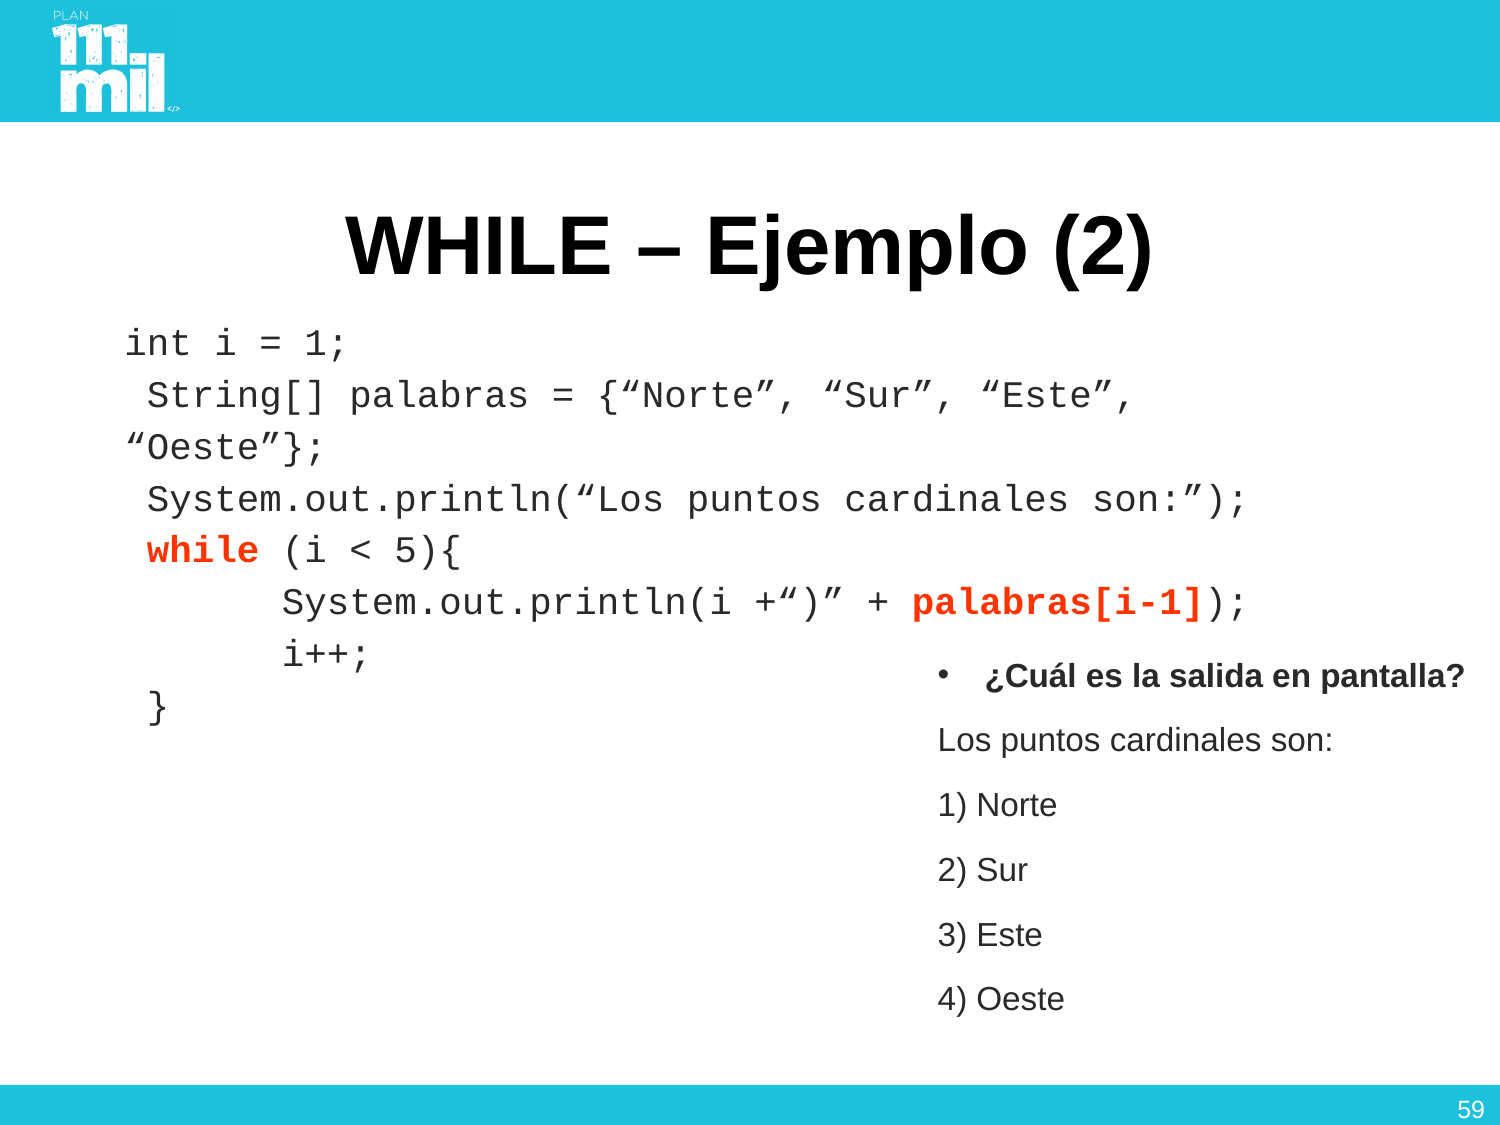

# WHILE – Ejemplo (2)
int i = 1;
 String[] palabras = {“Norte”, “Sur”, “Este”, “Oeste”};
 System.out.println(“Los puntos cardinales son:”);
 while (i < 5){
       System.out.println(i +“)” + palabras[i-1]);
       i++;
 }

¿Cuál es la salida en pantalla?
Los puntos cardinales son:
1) Norte
2) Sur
3) Este
4) Oeste
59